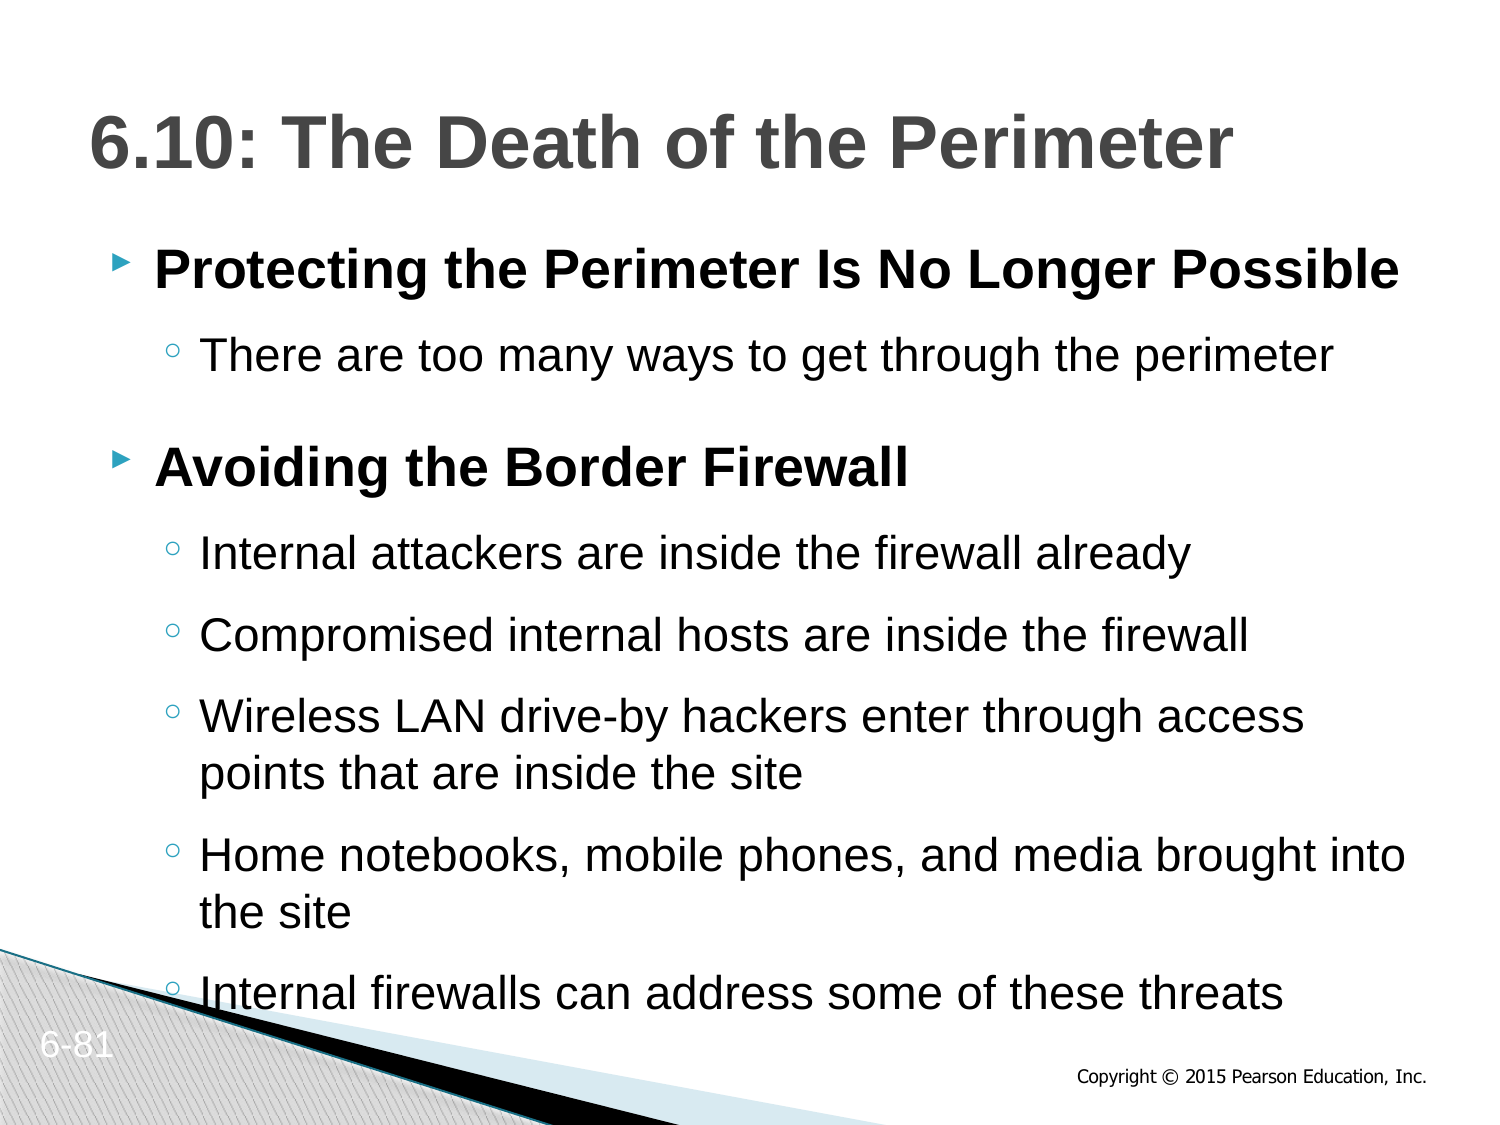

# 6.10: The Death of the Perimeter
Protecting the Perimeter Is No Longer Possible
There are too many ways to get through the perimeter
Avoiding the Border Firewall
Internal attackers are inside the firewall already
Compromised internal hosts are inside the firewall
Wireless LAN drive-by hackers enter through access points that are inside the site
Home notebooks, mobile phones, and media brought into the site
Internal firewalls can address some of these threats
6-81